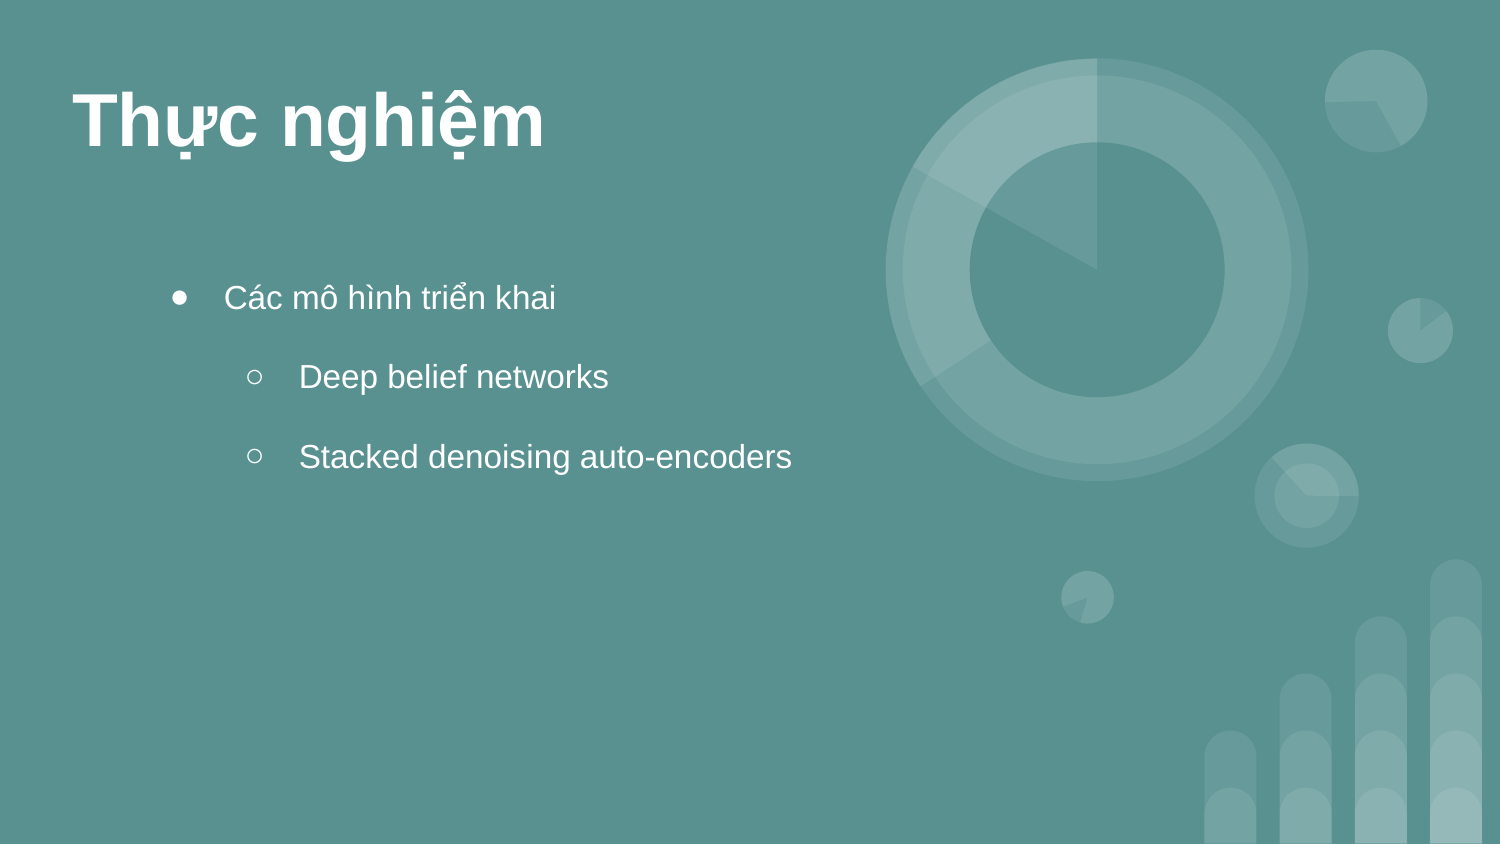

# Thực nghiệm
Các mô hình triển khai
Deep belief networks
Stacked denoising auto-encoders